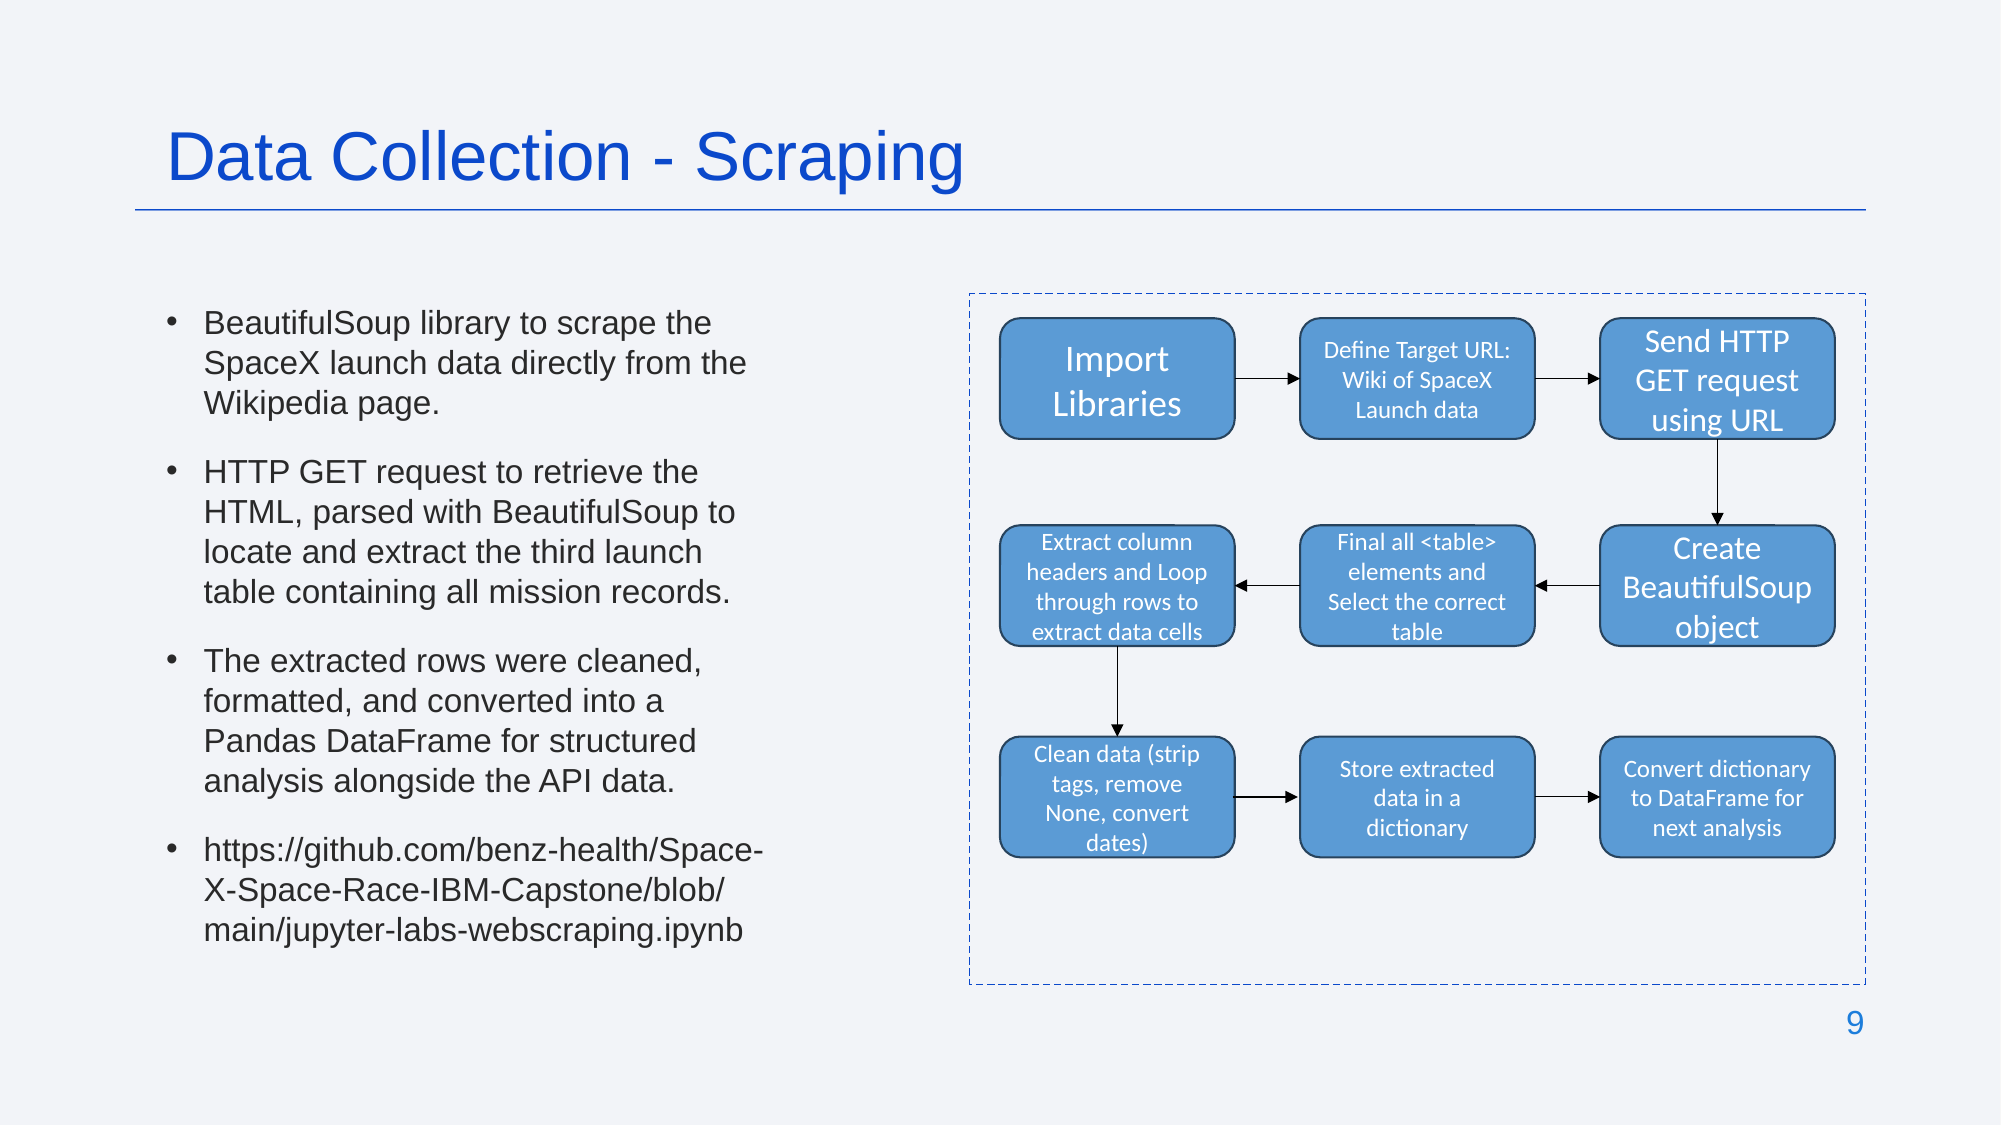

Data Collection - Scraping
BeautifulSoup library to scrape the SpaceX launch data directly from the Wikipedia page.
HTTP GET request to retrieve the HTML, parsed with BeautifulSoup to locate and extract the third launch table containing all mission records.
The extracted rows were cleaned, formatted, and converted into a Pandas DataFrame for structured analysis alongside the API data.
https://github.com/benz-health/Space-X-Space-Race-IBM-Capstone/blob/main/jupyter-labs-webscraping.ipynb

Send HTTP GET request using URL
Define Target URL: Wiki of SpaceX Launch data
Import Libraries
Extract column headers and Loop through rows to extract data cells
Final all <table> elements and Select the correct table
Create BeautifulSoup object
Clean data (strip tags, remove None, convert dates)
Store extracted data in a dictionary
Convert dictionary to DataFrame for next analysis
9